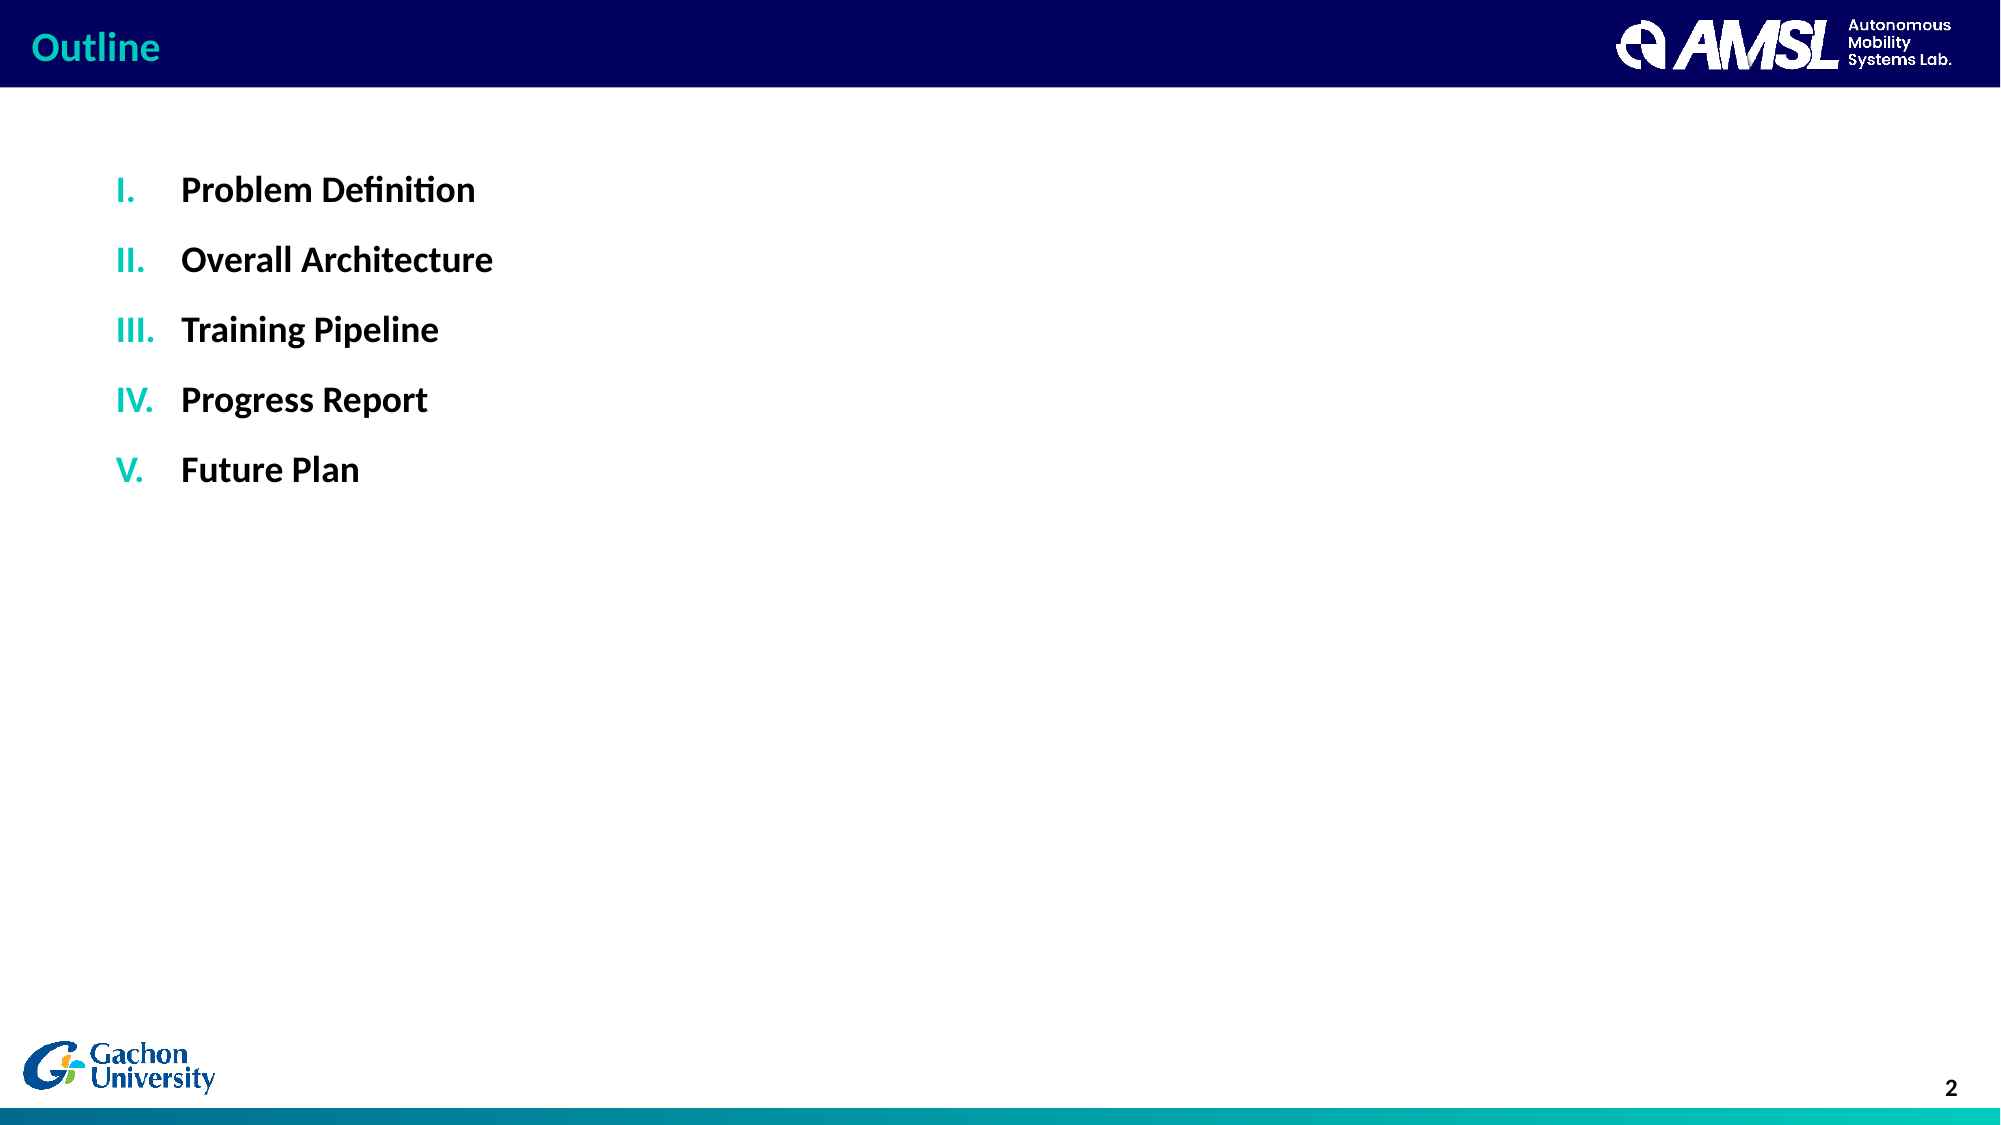

# Outline
Problem Definition
Overall Architecture
Training Pipeline
Progress Report
Future Plan

2